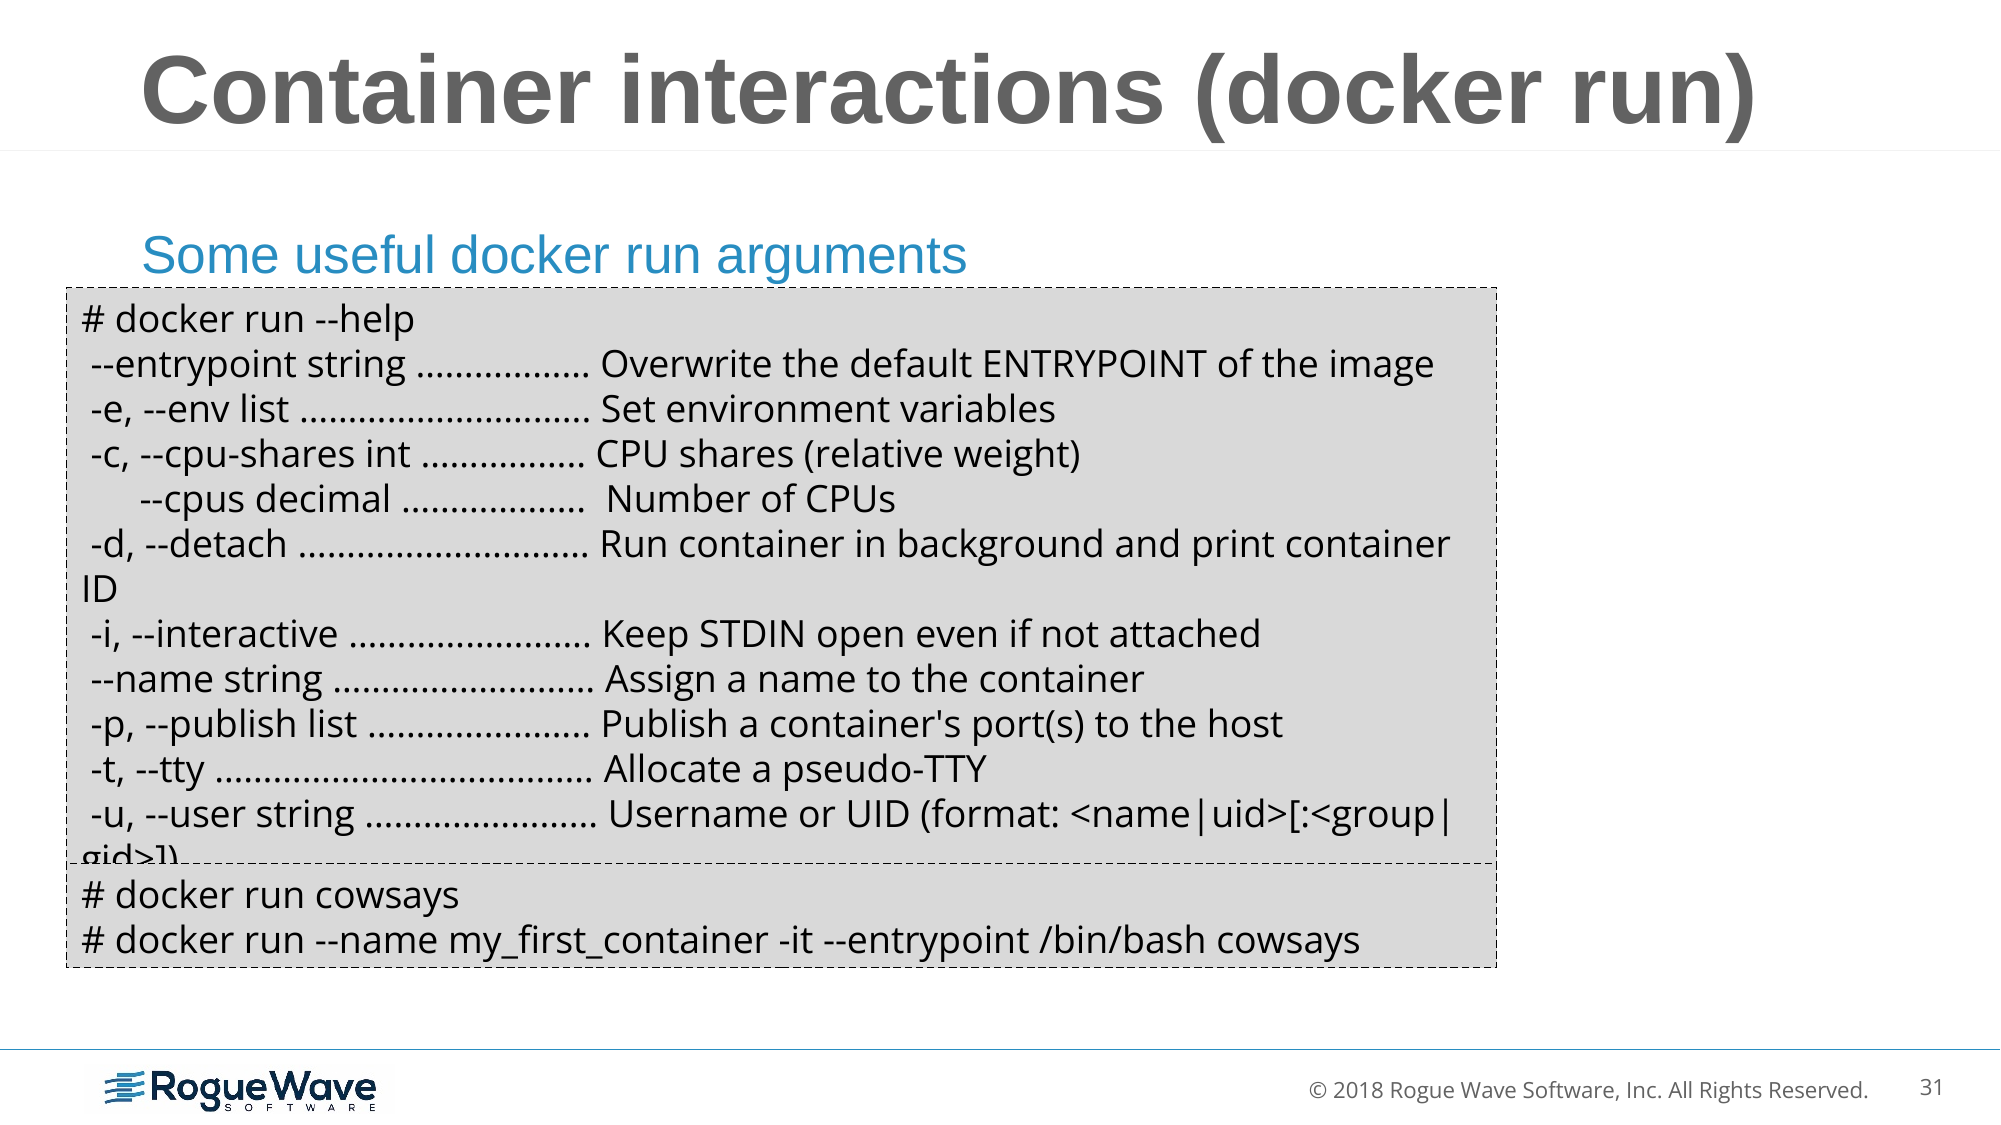

# Container interactions (docker run)
Some useful docker run arguments
# docker run --help
 --entrypoint string ……………… Overwrite the default ENTRYPOINT of the image
 -e, --env list ………………………... Set environment variables
 -c, --cpu-shares int …………….. CPU shares (relative weight)
      --cpus decimal ……………….  Number of CPUs
 -d, --detach ………………………… Run container in background and print container ID
 -i, --interactive ……………………. Keep STDIN open even if not attached
 --name string ……………………… Assign a name to the container
 -p, --publish list ………………….. Publish a container's port(s) to the host
 -t, --tty ………………………………… Allocate a pseudo-TTY
 -u, --user string …………………... Username or UID (format: <name|uid>[:<group|gid>])
 -v, --volume list …………………… Bind mount a volume
# docker run cowsays
# docker run --name my_first_container -it --entrypoint /bin/bash cowsays